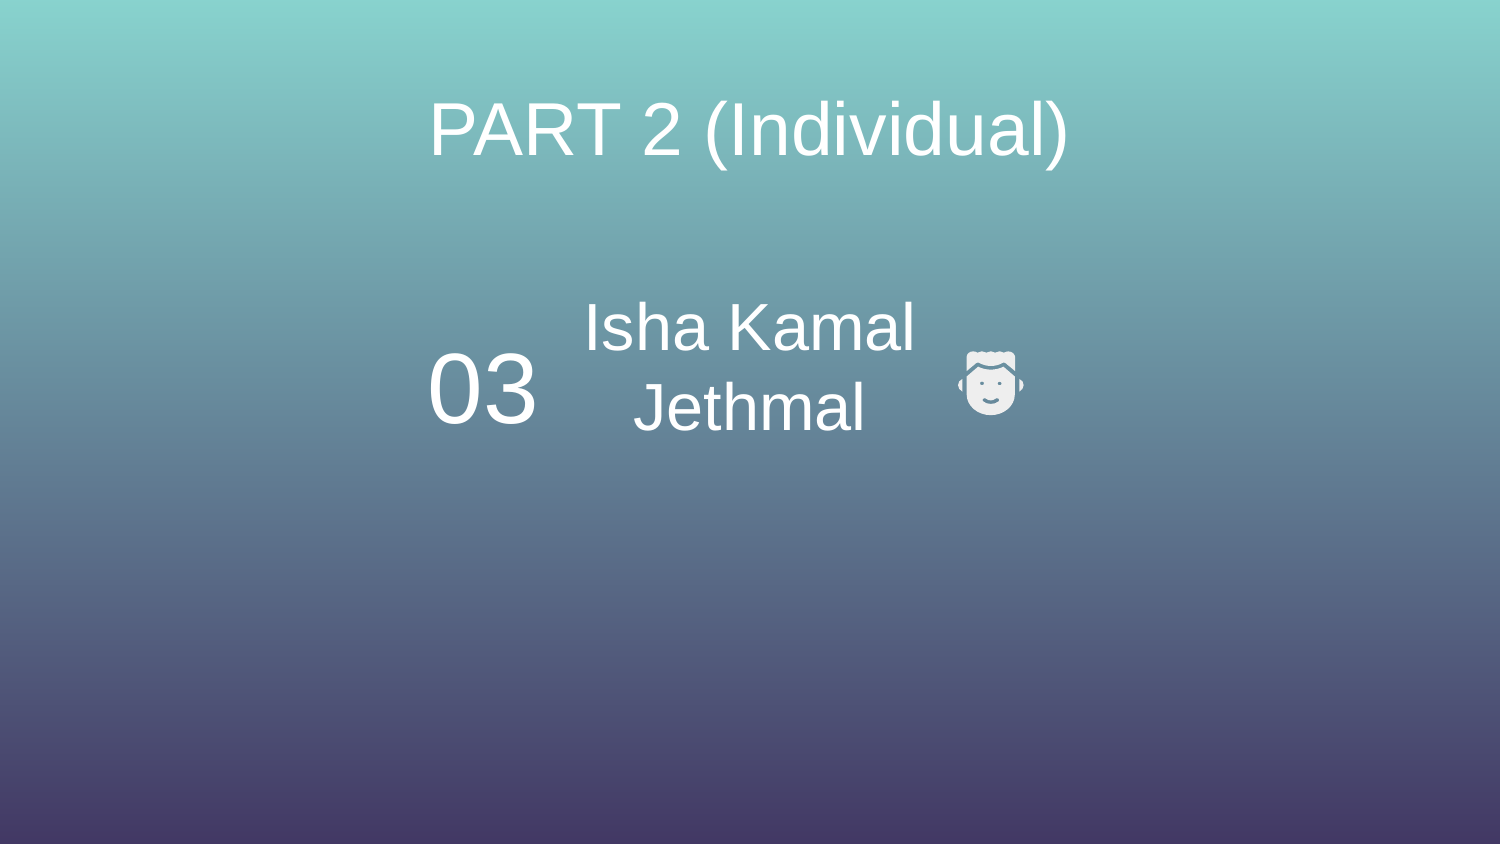

PART 2 (Individual)
03

Isha Kamal Jethmal